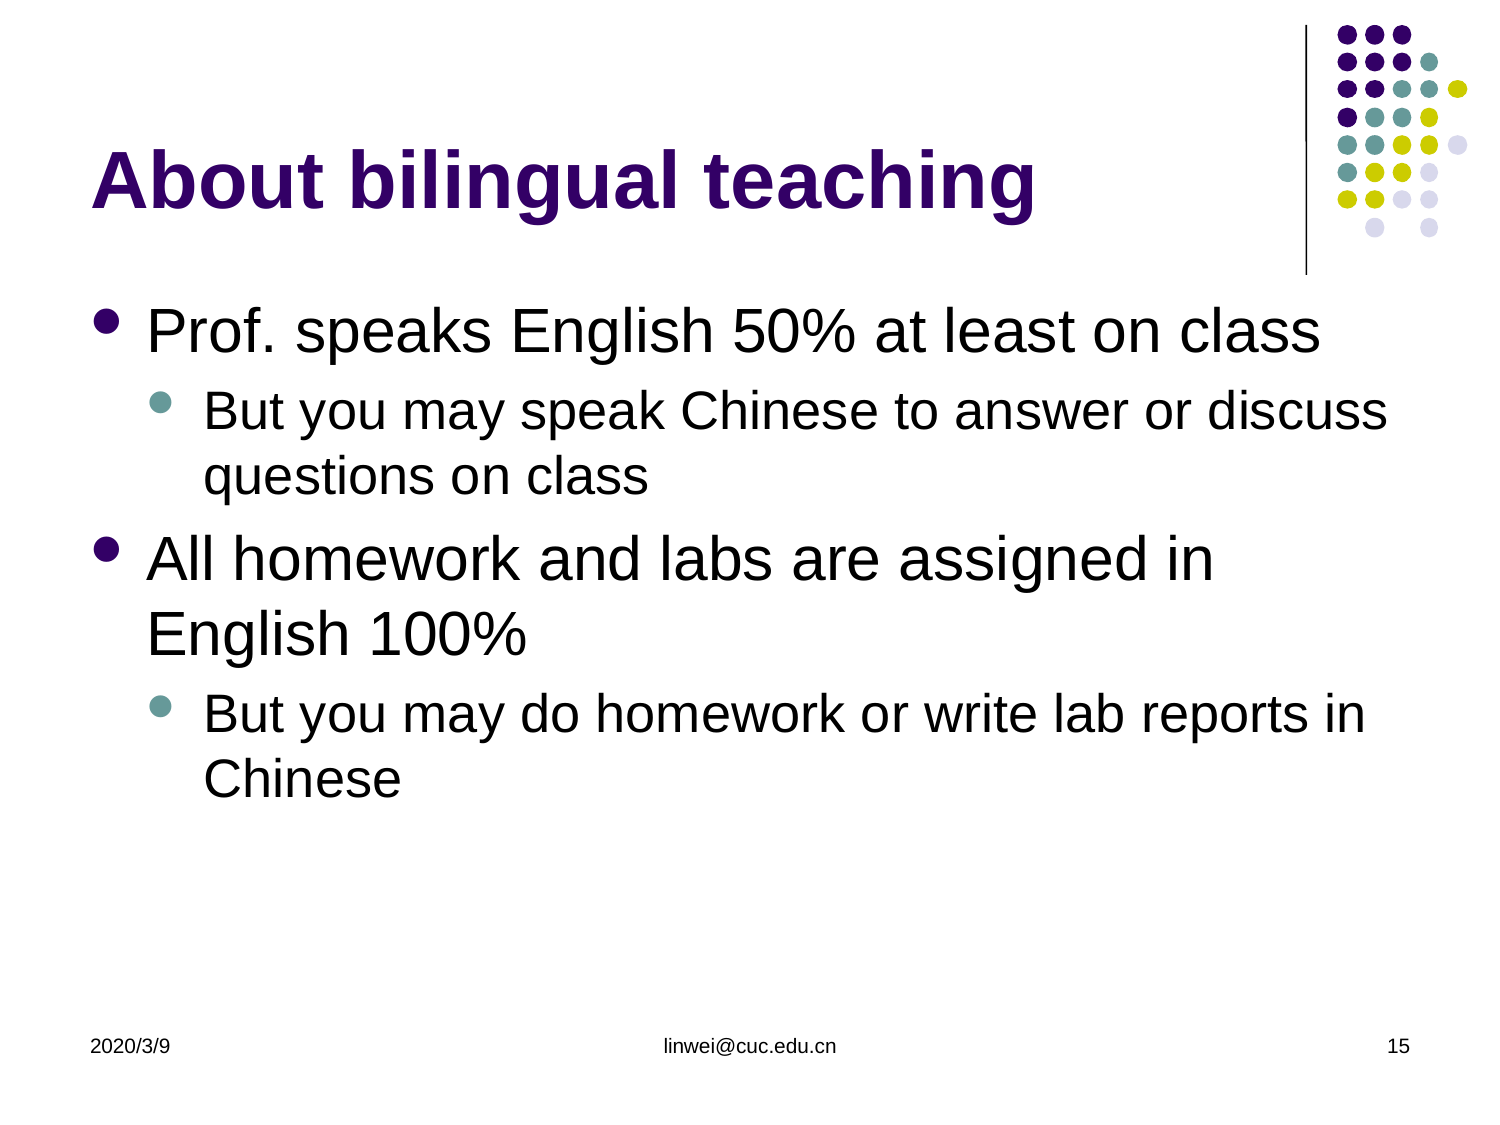

# About bilingual teaching
Prof. speaks English 50% at least on class
But you may speak Chinese to answer or discuss questions on class
All homework and labs are assigned in English 100%
But you may do homework or write lab reports in Chinese

2020/3/9
linwei@cuc.edu.cn
15